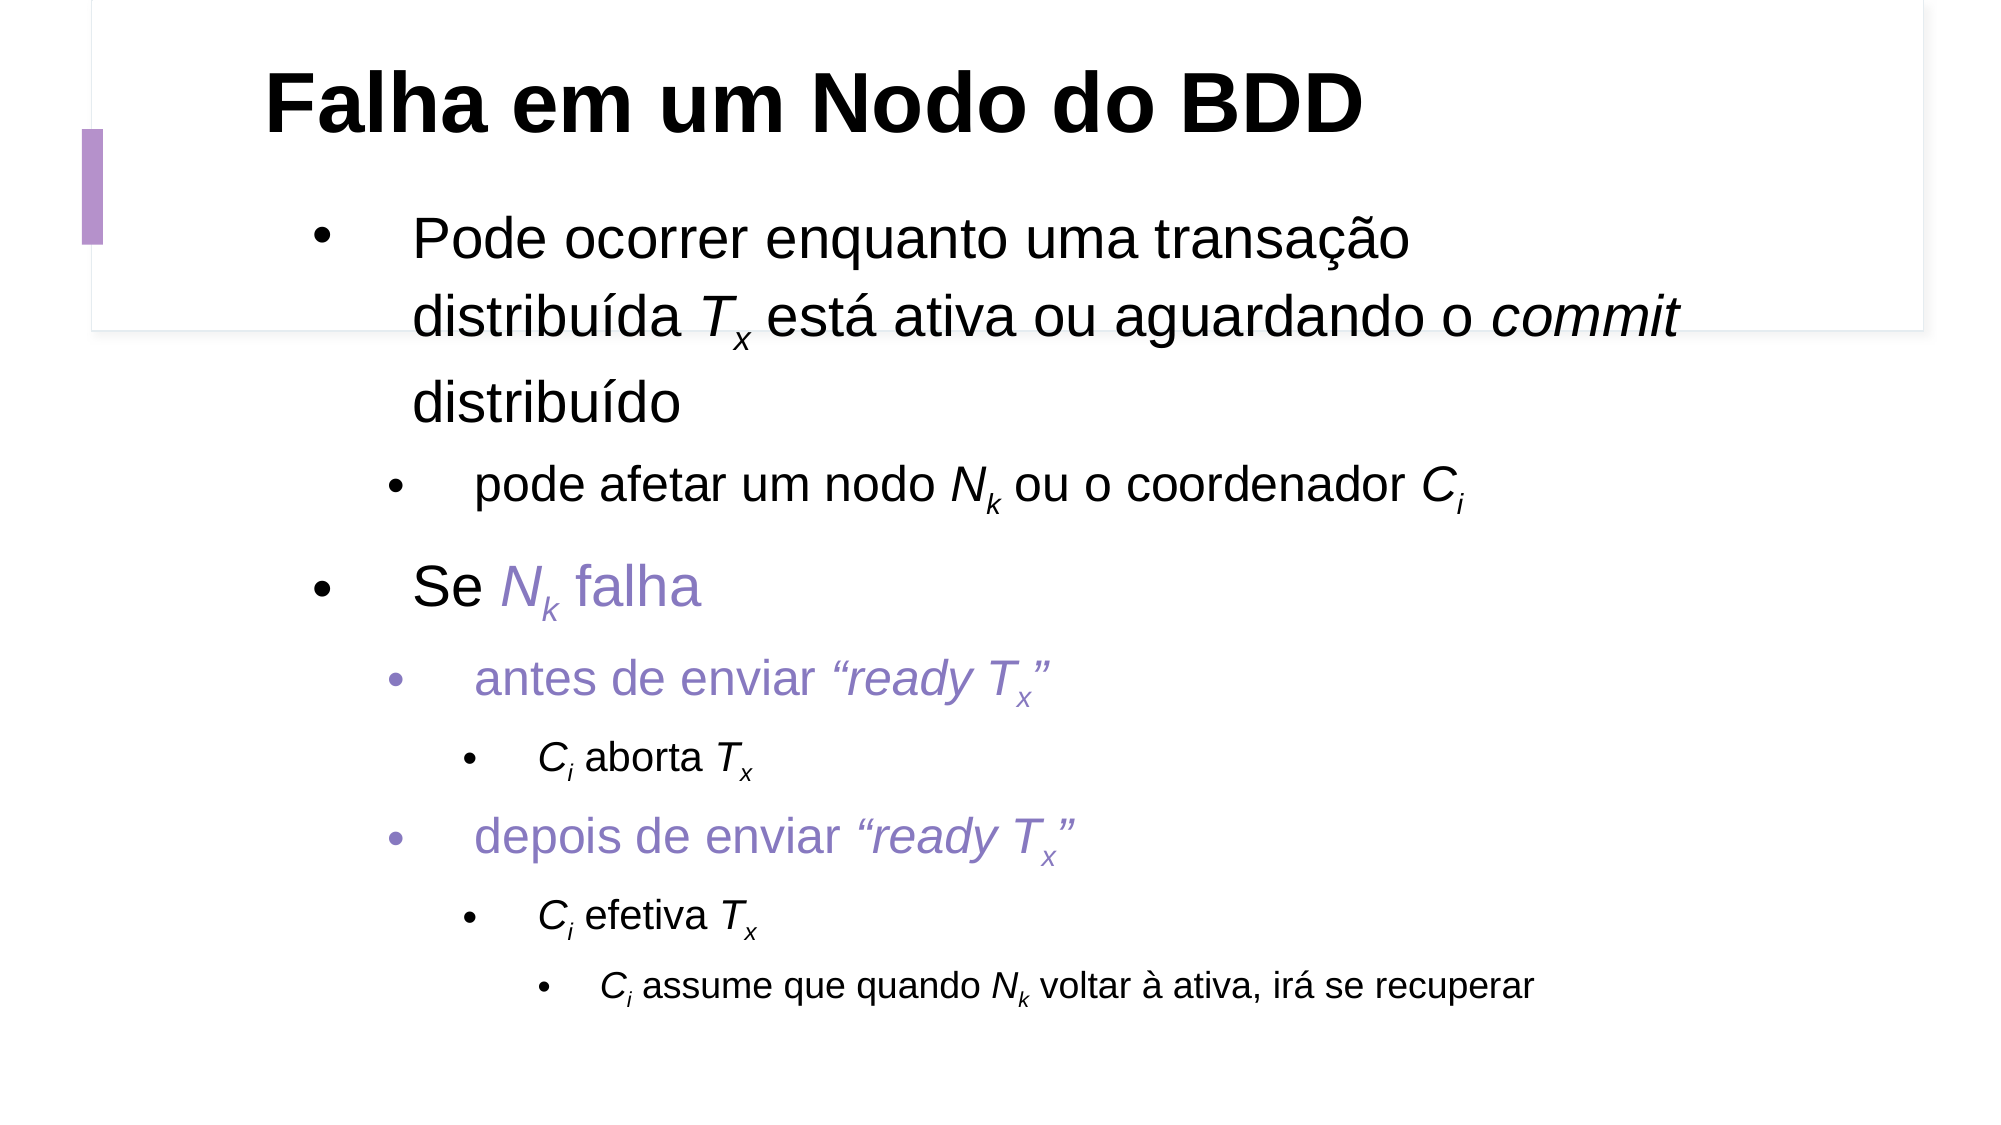

# Falha em um Nodo do BDD
Pode ocorrer enquanto uma transação distribuída Tx está ativa ou aguardando o commit distribuído
pode afetar um nodo Nk ou o coordenador Ci
Se Nk falha
antes de enviar “ready Tx”
Ci aborta Tx
depois de enviar “ready Tx”
Ci efetiva Tx
Ci assume que quando Nk voltar à ativa, irá se recuperar